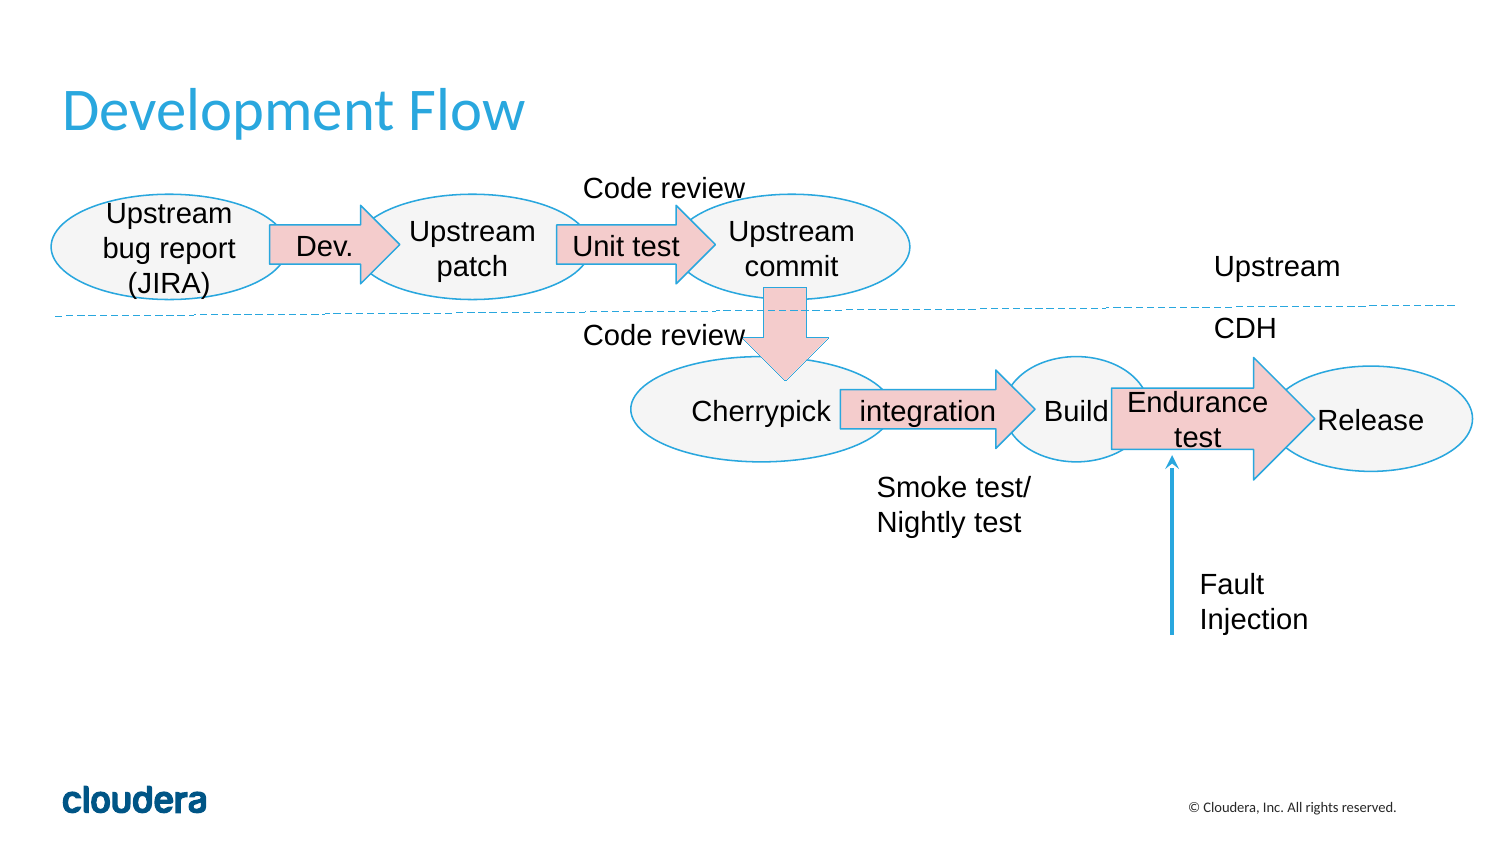

# Development Flow
Code review
Upstream bug report (JIRA)

Upstream patch

Upstream commit

Dev.

Unit test
Upstream

CDH
Code review

Cherrypick

Build

Endurance test

Release

integration
Smoke test/
Nightly test

Fault Injection
10